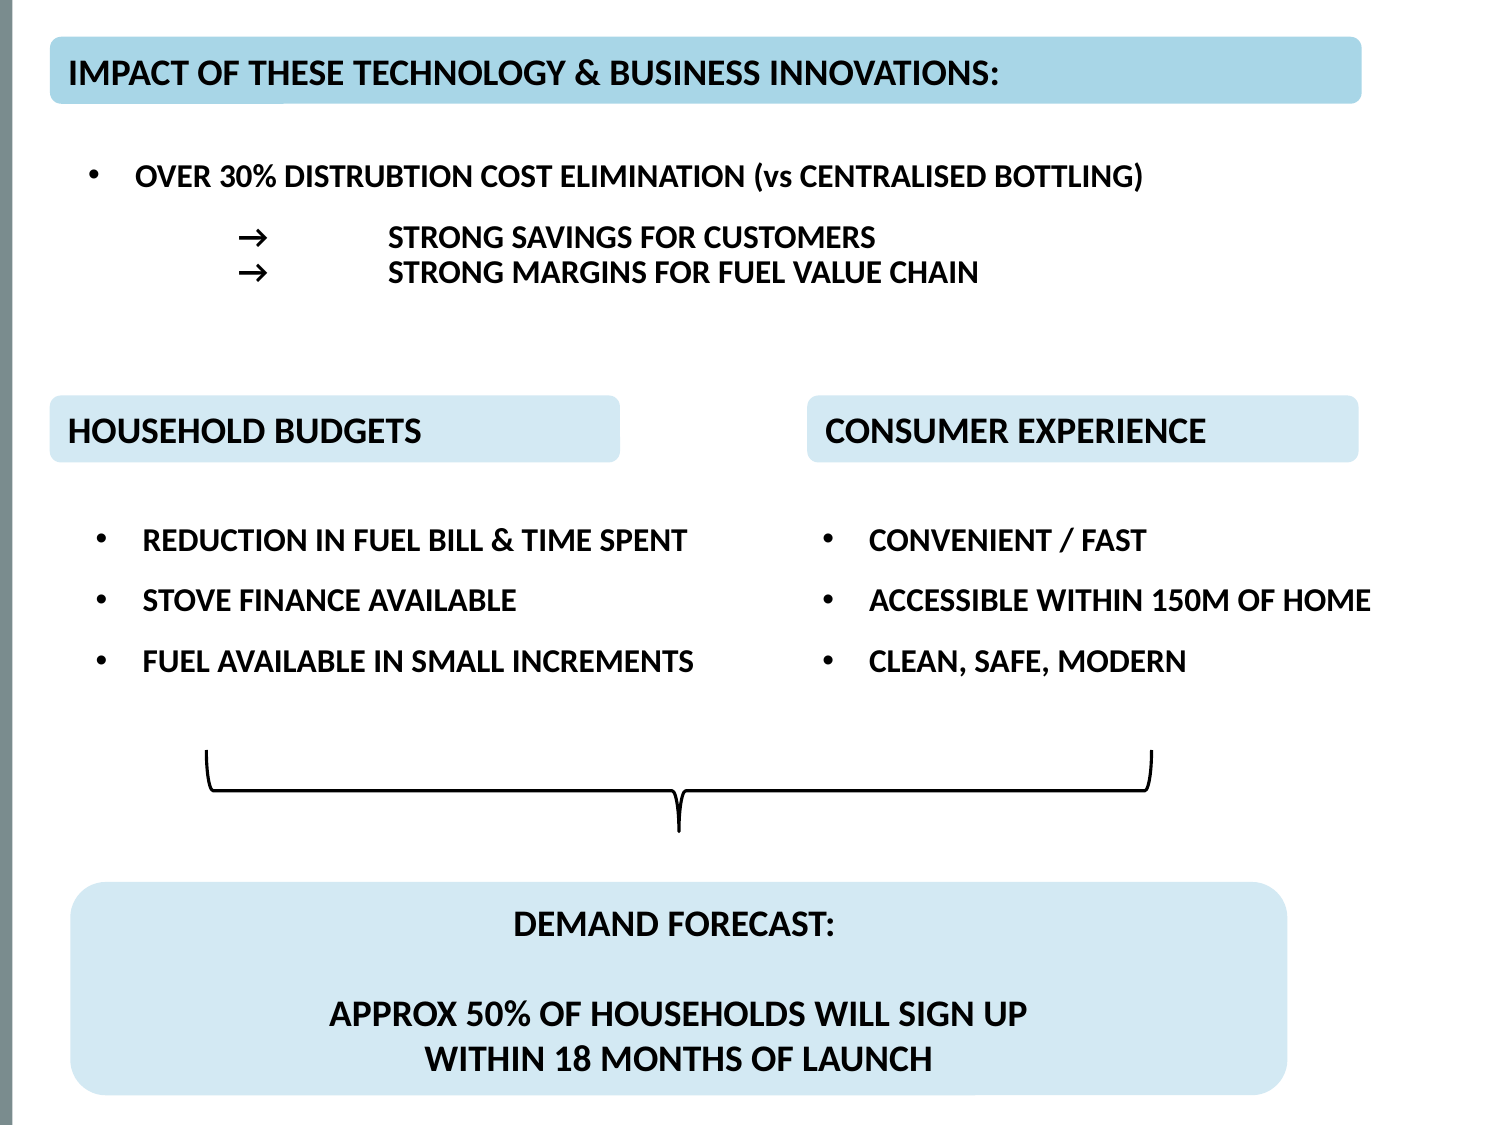

IMPACT OF THESE TECHNOLOGY & BUSINESS INNOVATIONS:
OVER 30% DISTRUBTION COST ELIMINATION (vs CENTRALISED BOTTLING)
	→	STRONG SAVINGS FOR CUSTOMERS
	→ 	STRONG MARGINS FOR FUEL VALUE CHAIN

CONSUMER EXPERIENCE
HOUSEHOLD BUDGETS
REDUCTION IN FUEL BILL & TIME SPENT
STOVE FINANCE AVAILABLE
FUEL AVAILABLE IN SMALL INCREMENTS
CONVENIENT / FAST
ACCESSIBLE WITHIN 150M OF HOME
CLEAN, SAFE, MODERN
DEMAND FORECAST:

APPROX 50% OF HOUSEHOLDS WILL SIGN UP
WITHIN 18 MONTHS OF LAUNCH